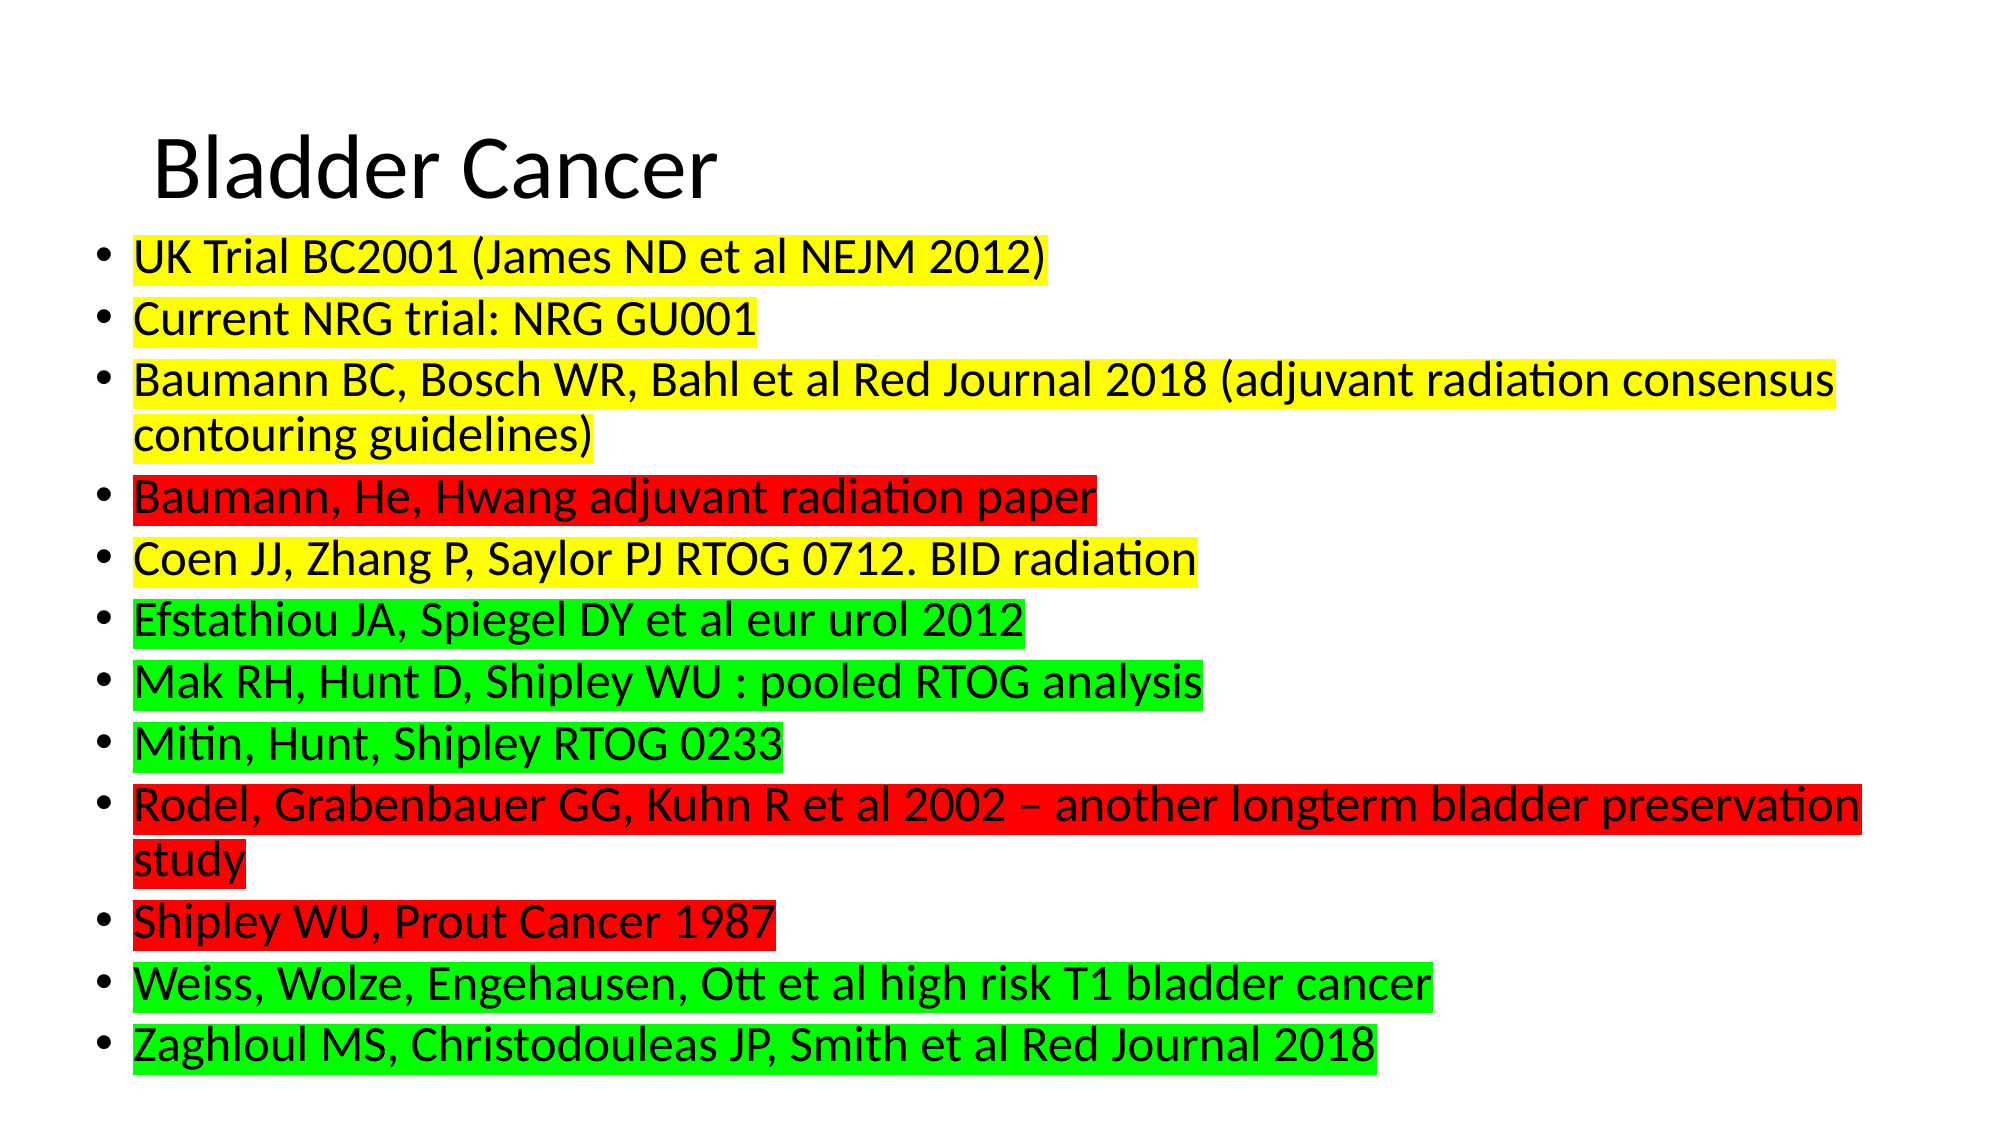

# Bladder Cancer
UK Trial BC2001 (James ND et al NEJM 2012)
Current NRG trial: NRG GU001
Baumann BC, Bosch WR, Bahl et al Red Journal 2018 (adjuvant radiation consensus contouring guidelines)
Baumann, He, Hwang adjuvant radiation paper
Coen JJ, Zhang P, Saylor PJ RTOG 0712. BID radiation
Efstathiou JA, Spiegel DY et al eur urol 2012
Mak RH, Hunt D, Shipley WU : pooled RTOG analysis
Mitin, Hunt, Shipley RTOG 0233
Rodel, Grabenbauer GG, Kuhn R et al 2002 – another longterm bladder preservation study
Shipley WU, Prout Cancer 1987
Weiss, Wolze, Engehausen, Ott et al high risk T1 bladder cancer
Zaghloul MS, Christodouleas JP, Smith et al Red Journal 2018